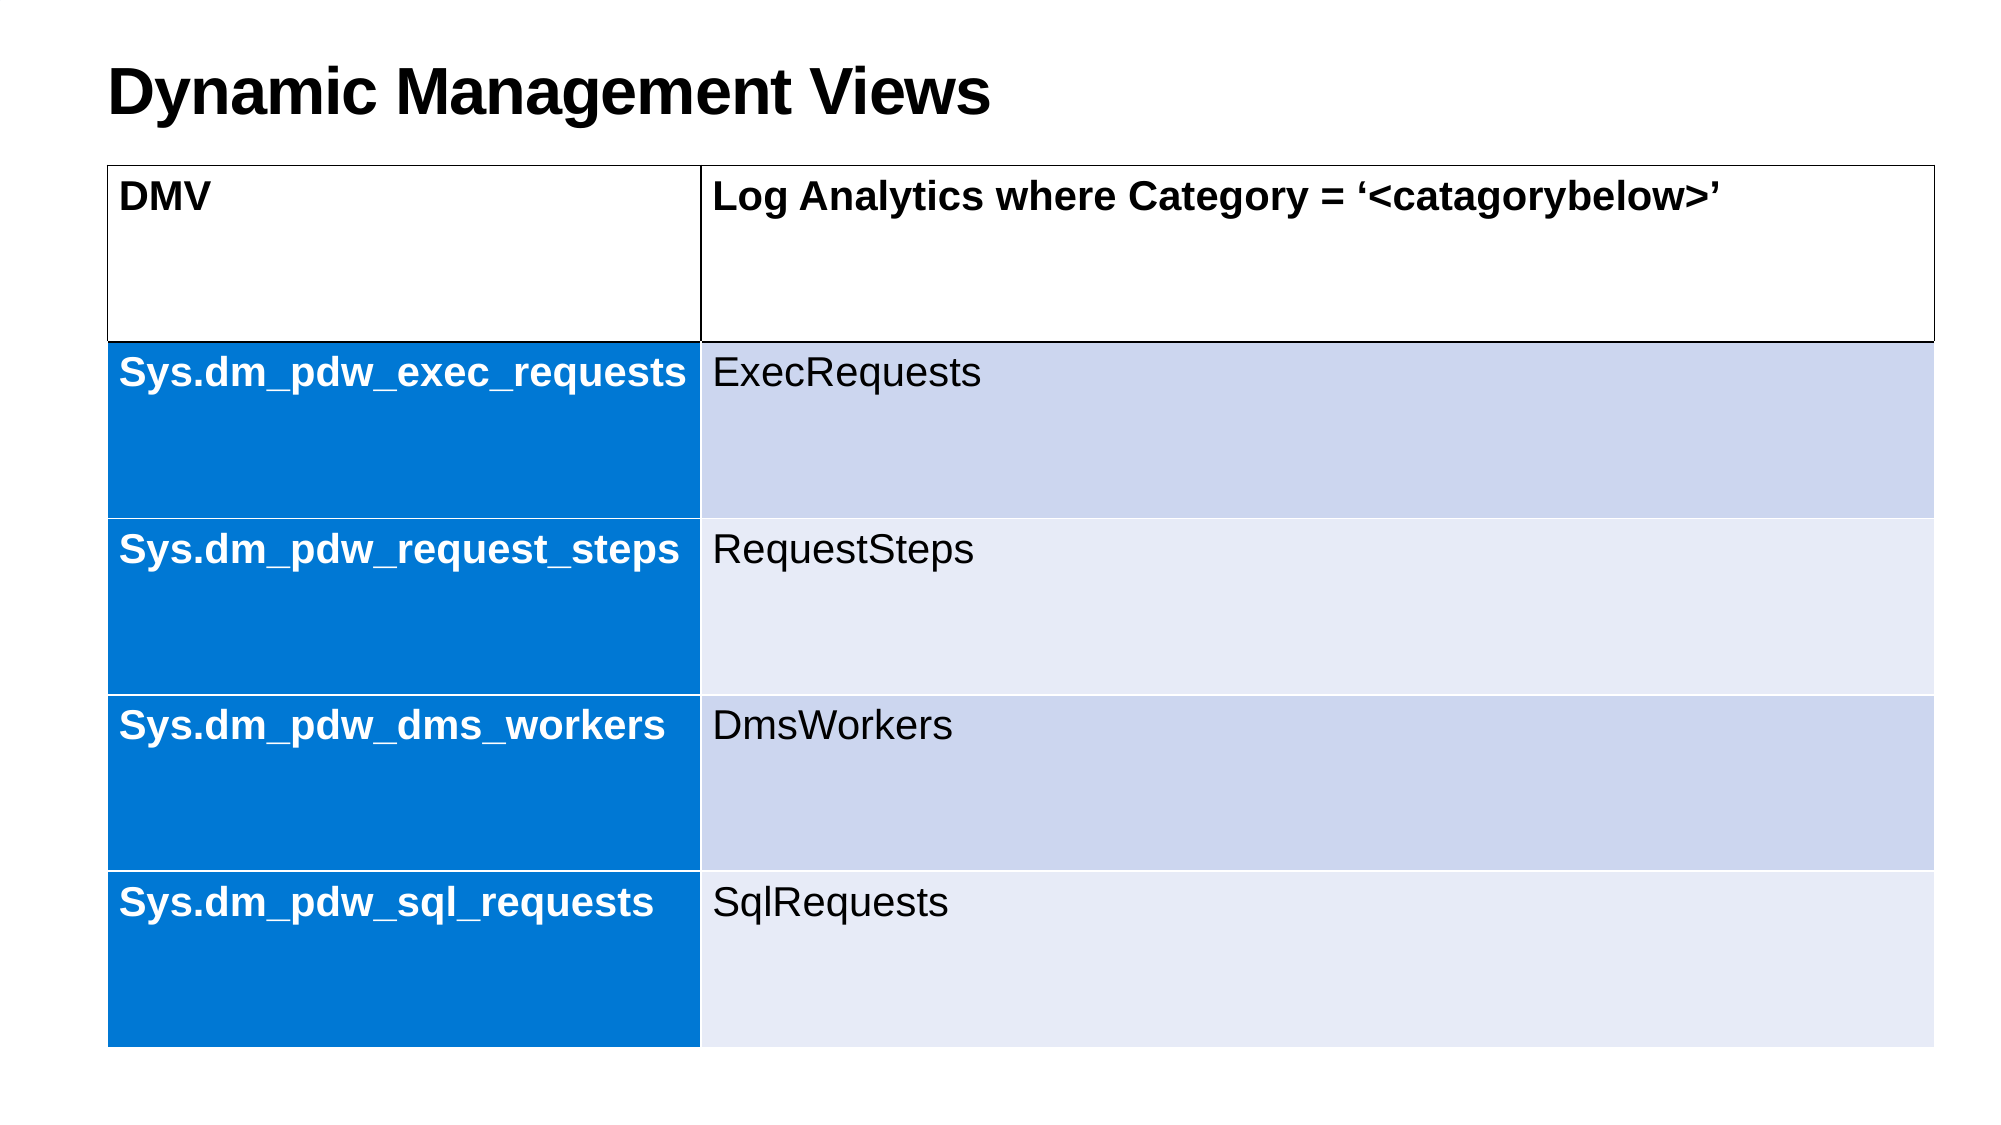

# Dynamic Management Views
| DMV | Log Analytics where Category = ‘<catagorybelow>’ |
| --- | --- |
| Sys.dm\_pdw\_exec\_requests | ExecRequests |
| Sys.dm\_pdw\_request\_steps | RequestSteps |
| Sys.dm\_pdw\_dms\_workers | DmsWorkers |
| Sys.dm\_pdw\_sql\_requests | SqlRequests |